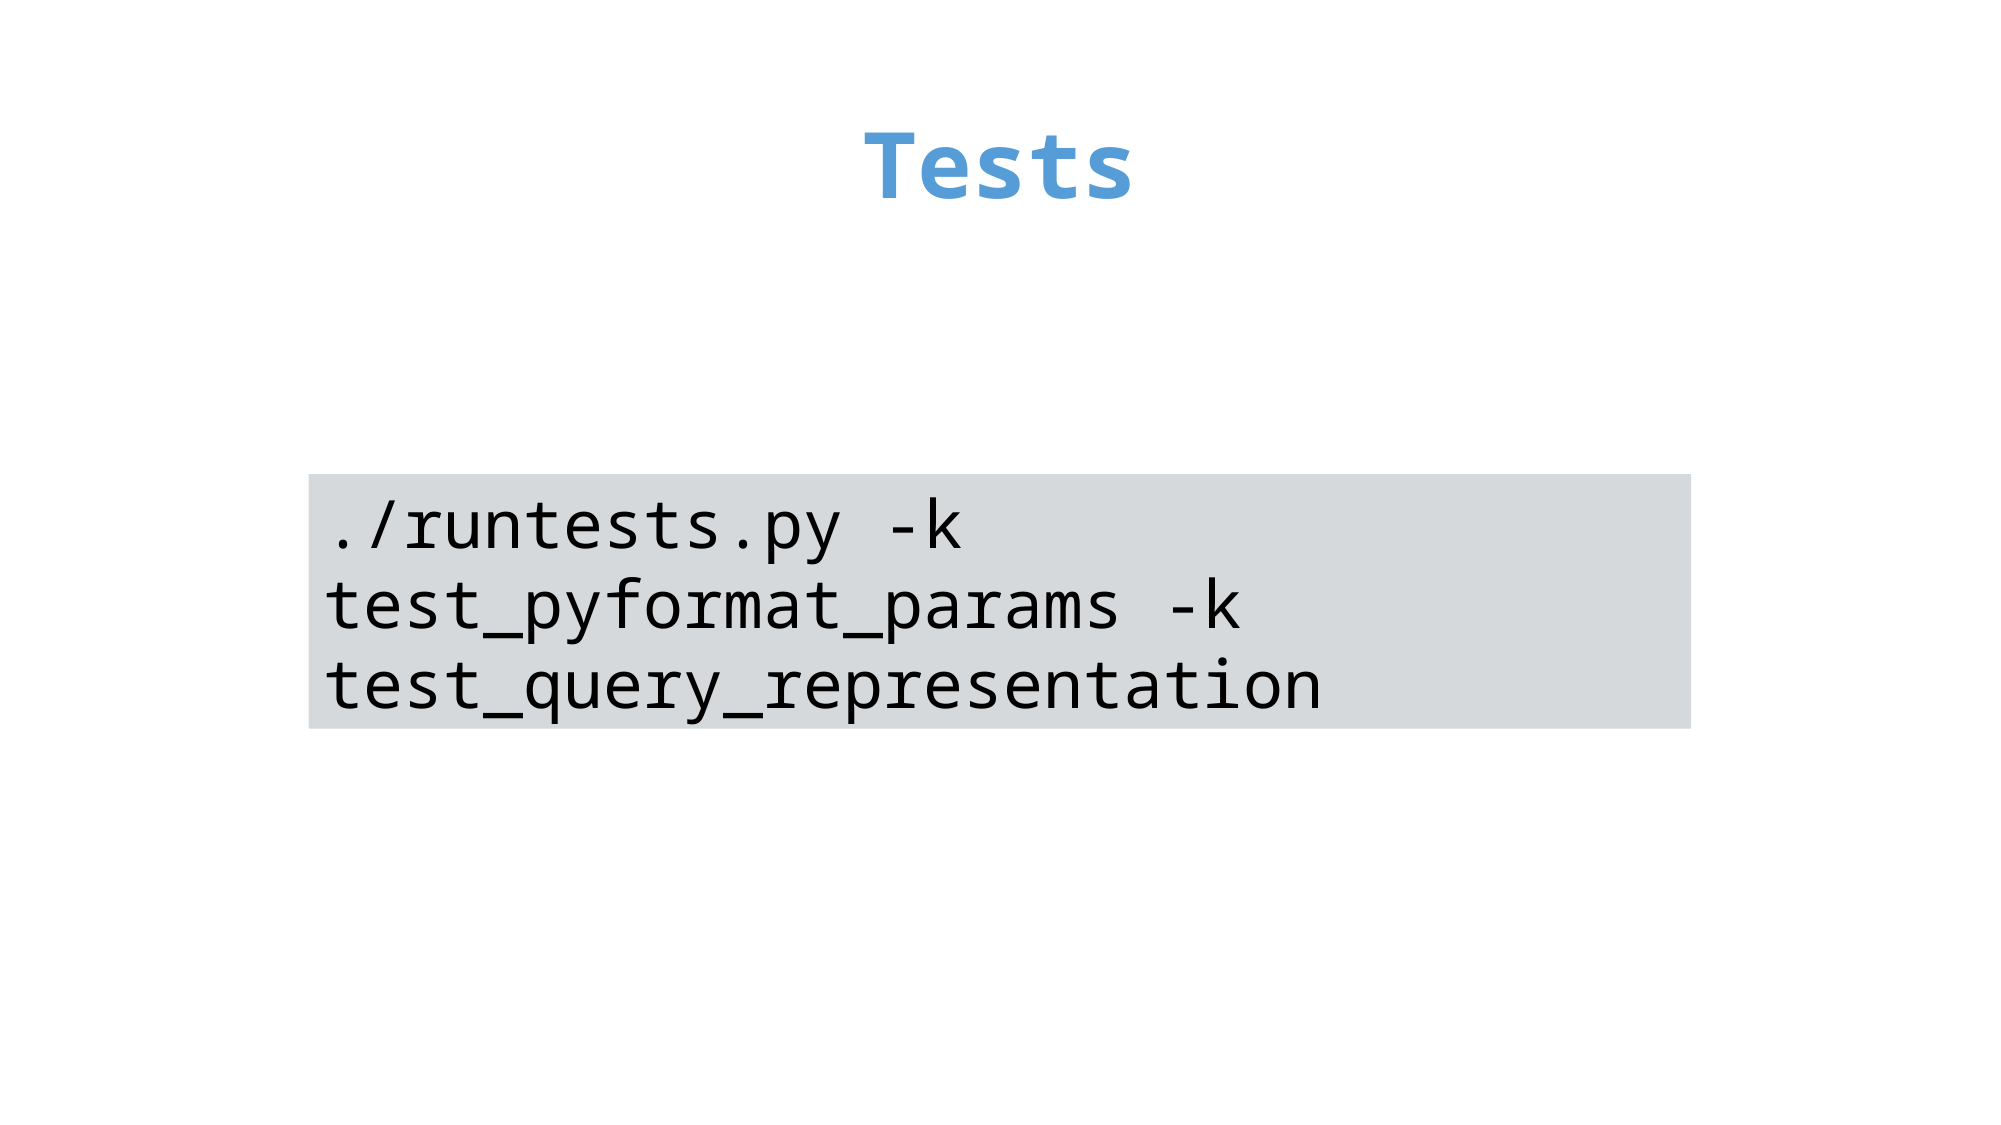

# Tests
./runtests.py -k test_pyformat_params -k test_query_representation